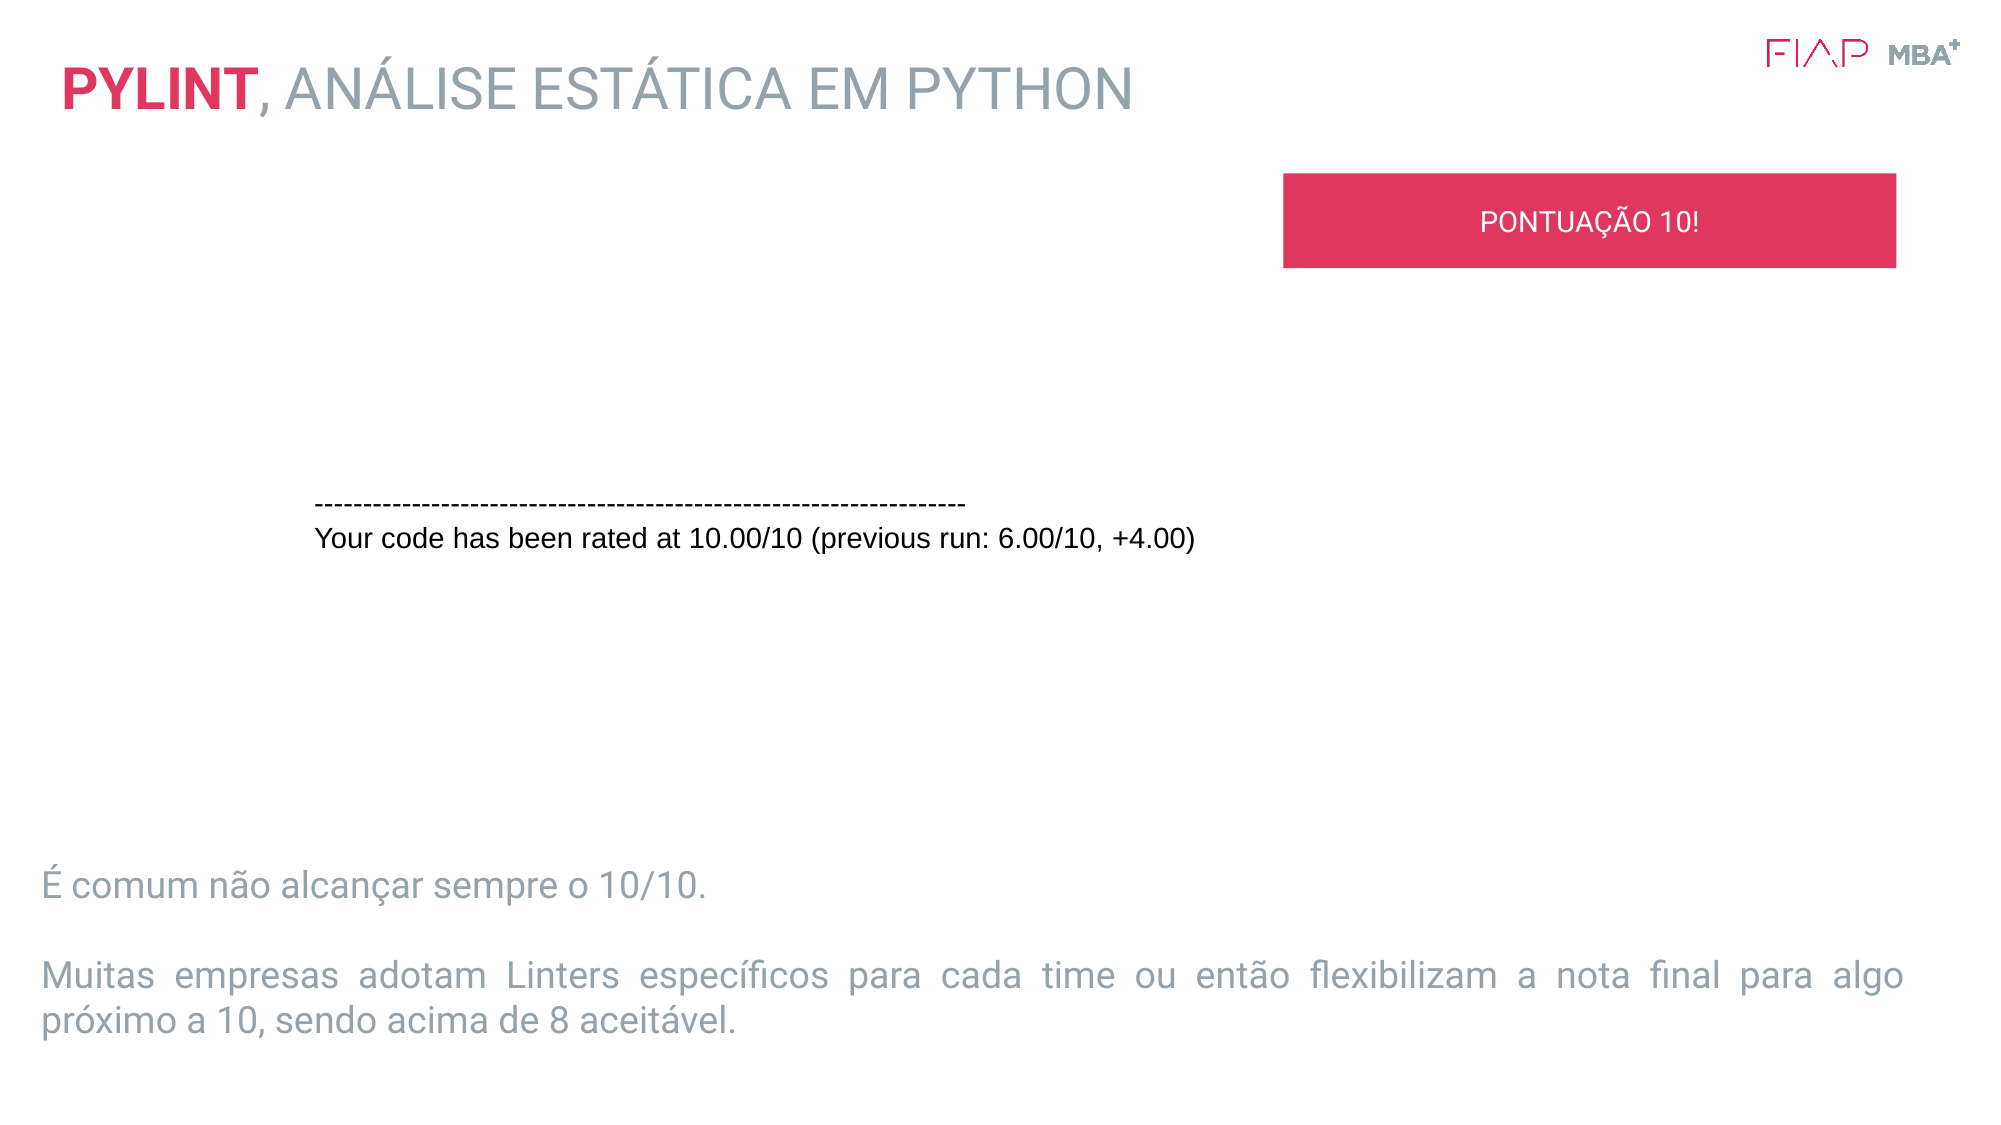

# PYLINT, ANÁLISE ESTÁTICA EM PYTHON
PONTUAÇÃO 10!
-------------------------------------------------------------------
Your code has been rated at 10.00/10 (previous run: 6.00/10, +4.00)
É comum não alcançar sempre o 10/10.

Muitas empresas adotam Linters específicos para cada time ou então flexibilizam a nota final para algo próximo a 10, sendo acima de 8 aceitável.